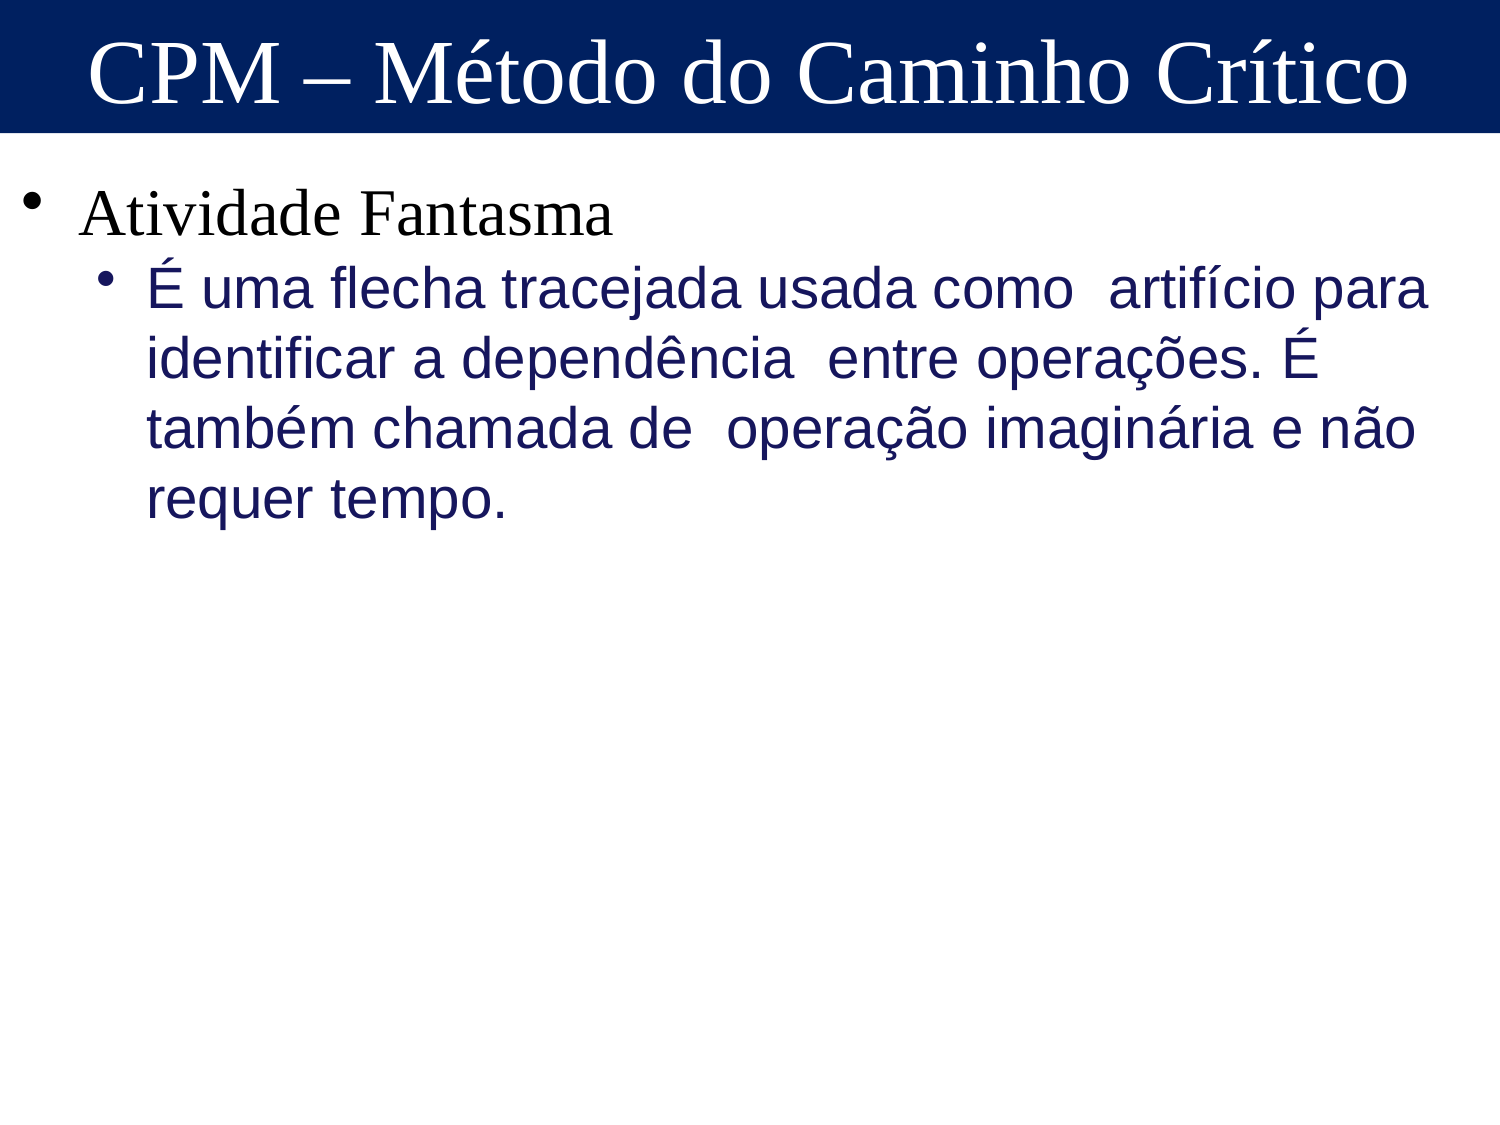

CPM – Método do Caminho Crítico
Atividade Fantasma
É uma flecha tracejada usada como  artifício para identificar a dependência  entre operações. É também chamada de  operação imaginária e não requer tempo.